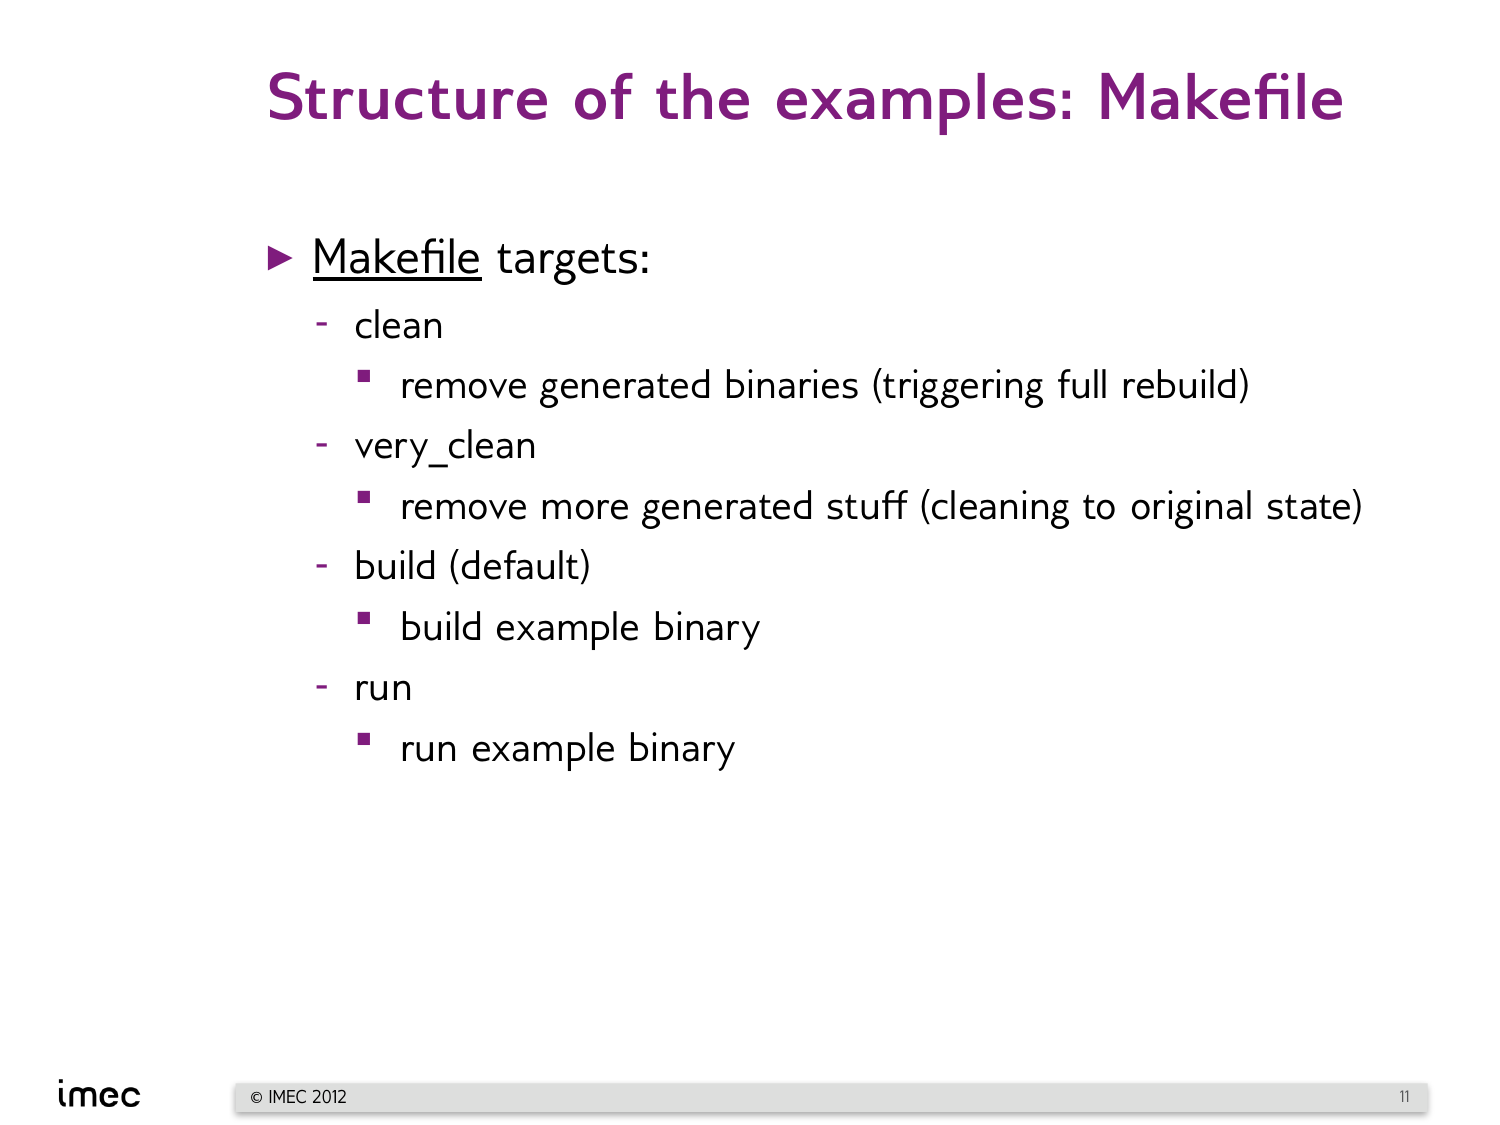

# Structure of the examples: Makefile
Makefile targets:
clean
remove generated binaries (triggering full rebuild)
very_clean
remove more generated stuff (cleaning to original state)
build (default)
build example binary
run
run example binary